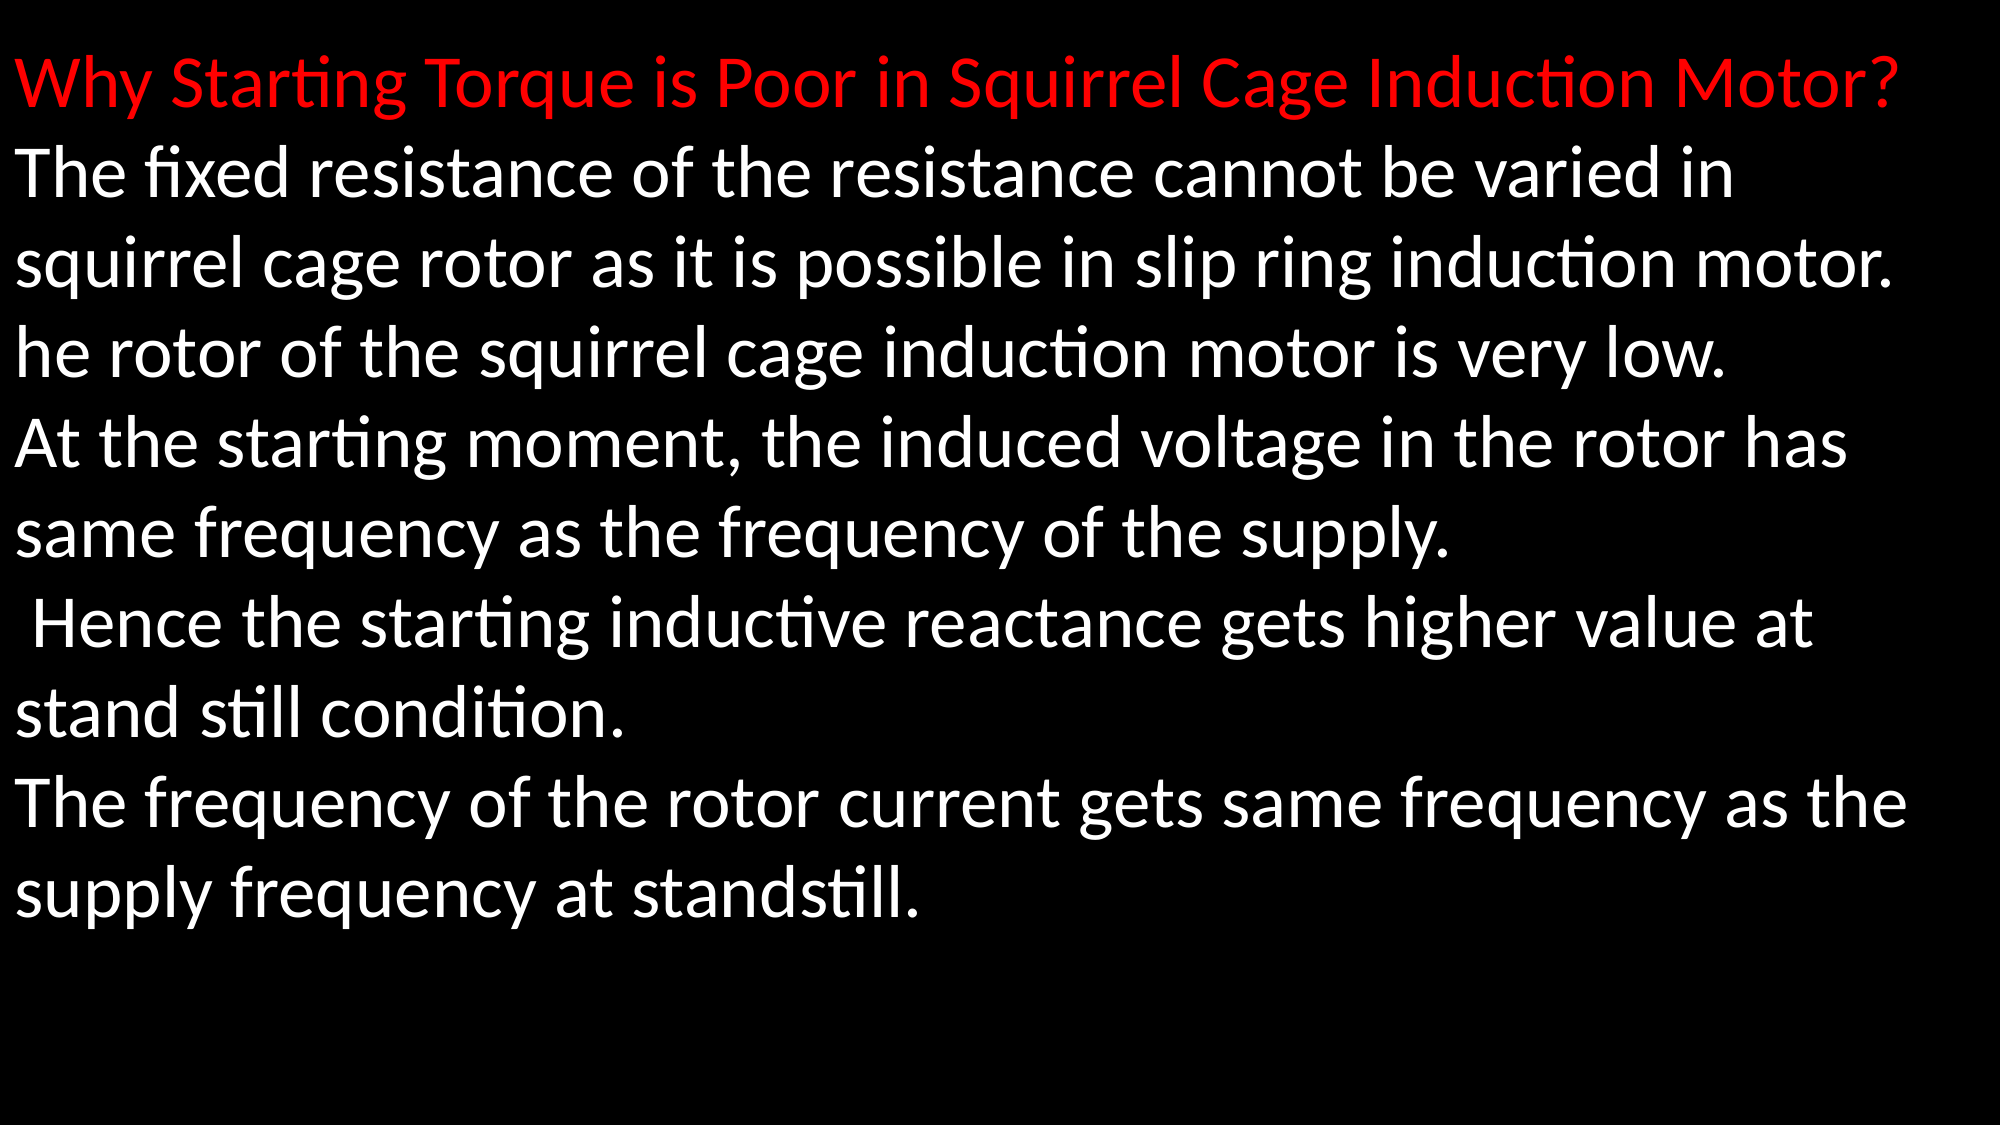

Why Starting Torque is Poor in Squirrel Cage Induction Motor?
The fixed resistance of the resistance cannot be varied in squirrel cage rotor as it is possible in slip ring induction motor.
he rotor of the squirrel cage induction motor is very low.
At the starting moment, the induced voltage in the rotor has same frequency as the frequency of the supply.
 Hence the starting inductive reactance gets higher value at stand still condition.
The frequency of the rotor current gets same frequency as the supply frequency at standstill.